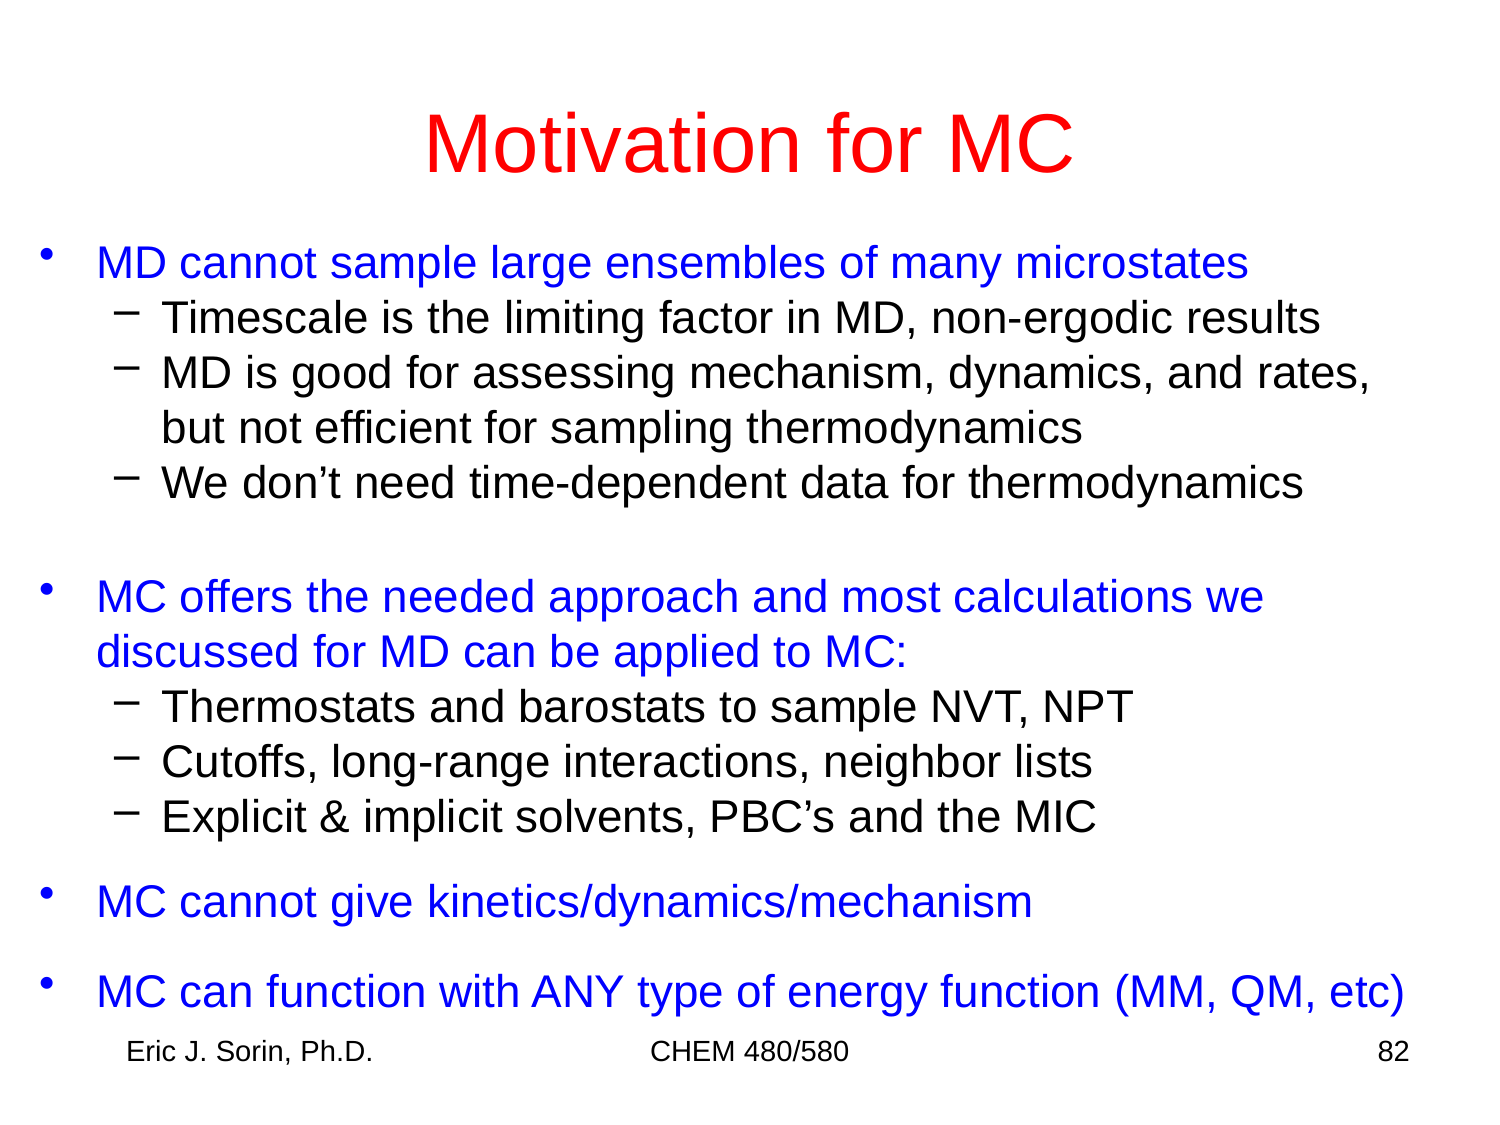

# Motivation for MC
MD cannot sample large ensembles of many microstates
Timescale is the limiting factor in MD, non-ergodic results
MD is good for assessing mechanism, dynamics, and rates, but not efficient for sampling thermodynamics
We don’t need time-dependent data for thermodynamics

MC offers the needed approach and most calculations we discussed for MD can be applied to MC:
Thermostats and barostats to sample NVT, NPT
Cutoffs, long-range interactions, neighbor lists
Explicit & implicit solvents, PBC’s and the MIC

MC cannot give kinetics/dynamics/mechanism

MC can function with ANY type of energy function (MM, QM, etc)
Eric J. Sorin, Ph.D.
CHEM 480/580
82